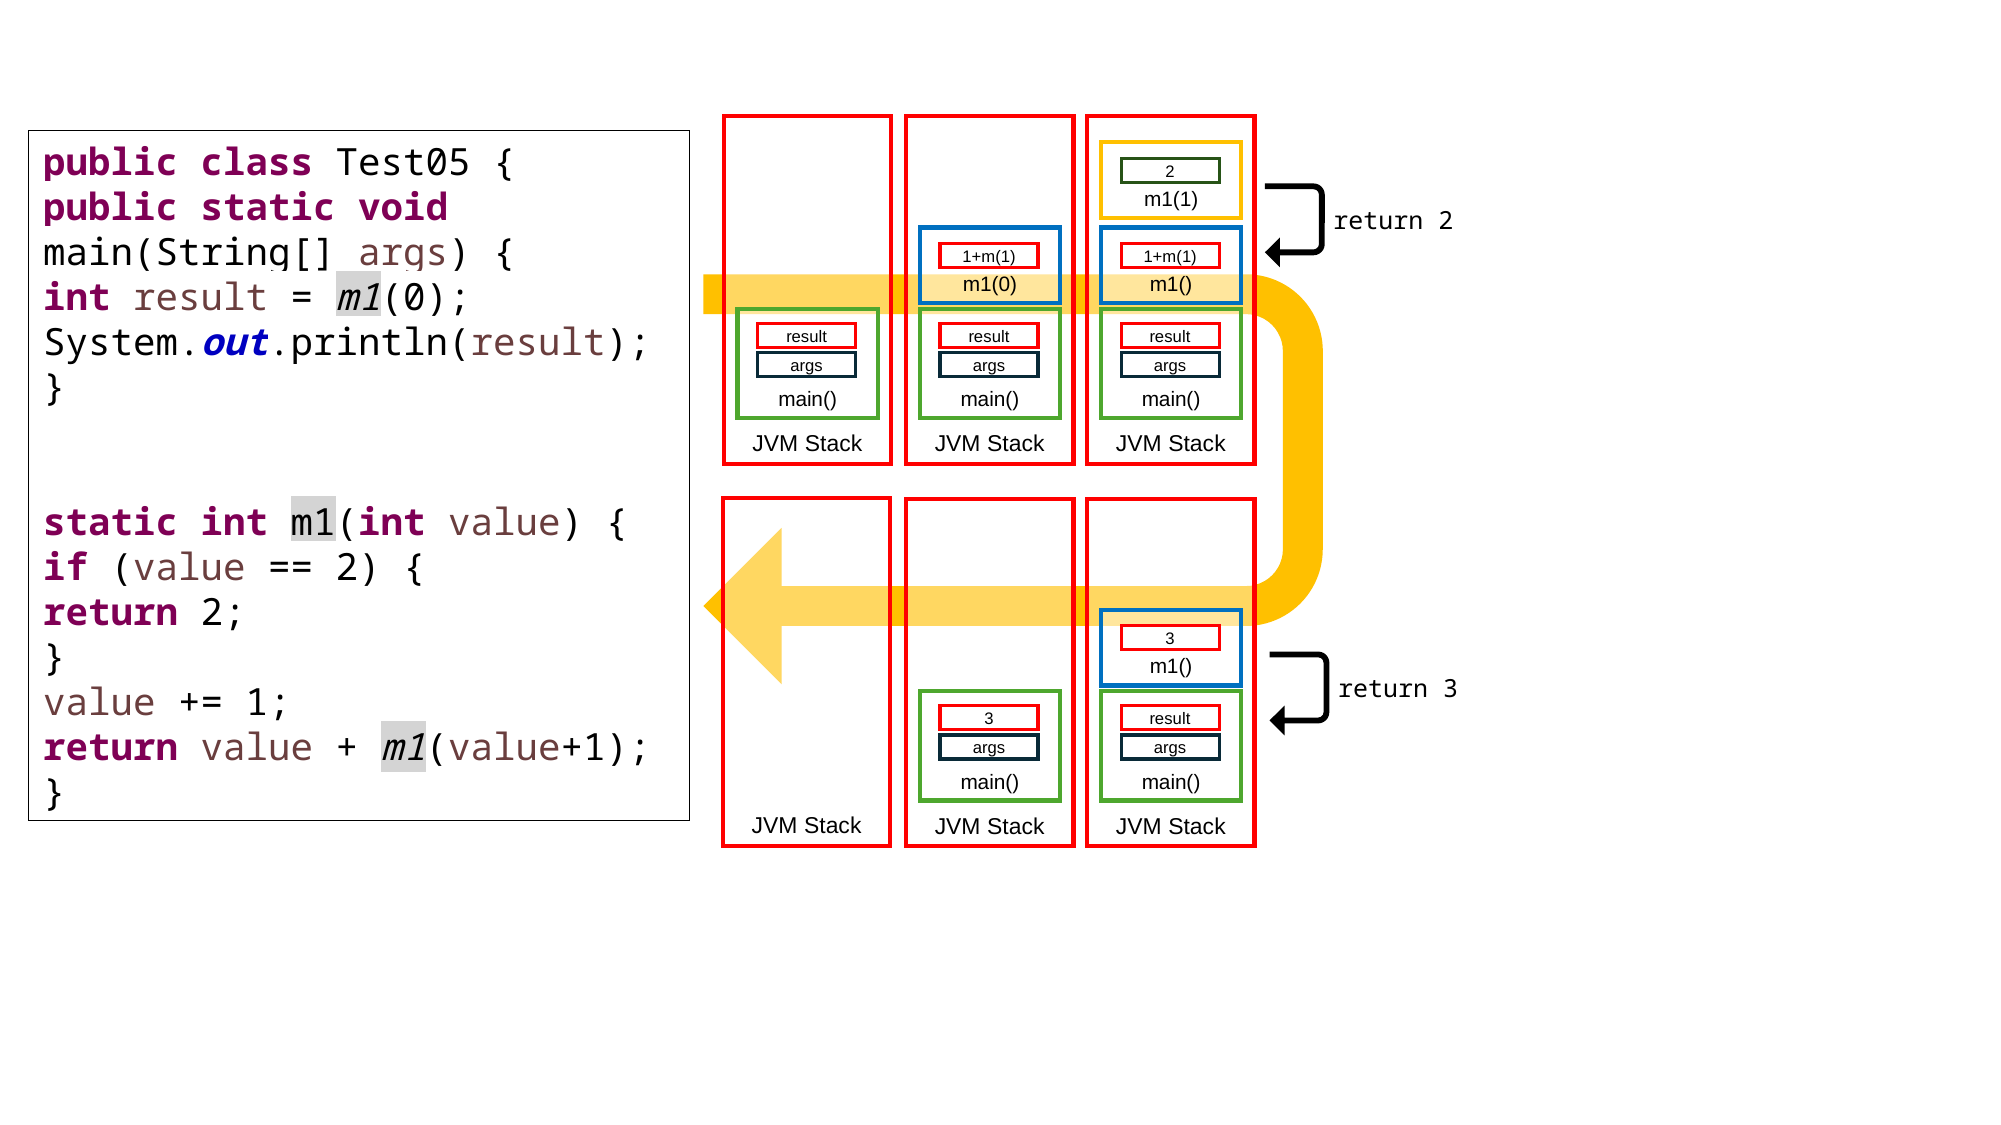

JVM Stack

main()
JVM Stack

m1(0)

main()
JVM Stack

m1(1)

m1()

main()
2

1+m(1)
1+m(1)
result
result
result
args
args
args
JVM Stack
JVM Stack

main()
JVM Stack
m1()

main()
3

3
result
args
args
return 2
return 3
public class Test05 {
public static void main(String[] args) {
int result = m1(0);
System.out.println(result);
}

static int m1(int value) {
if (value == 2) {
return 2;
}
value += 1;
return value + m1(value+1);
}